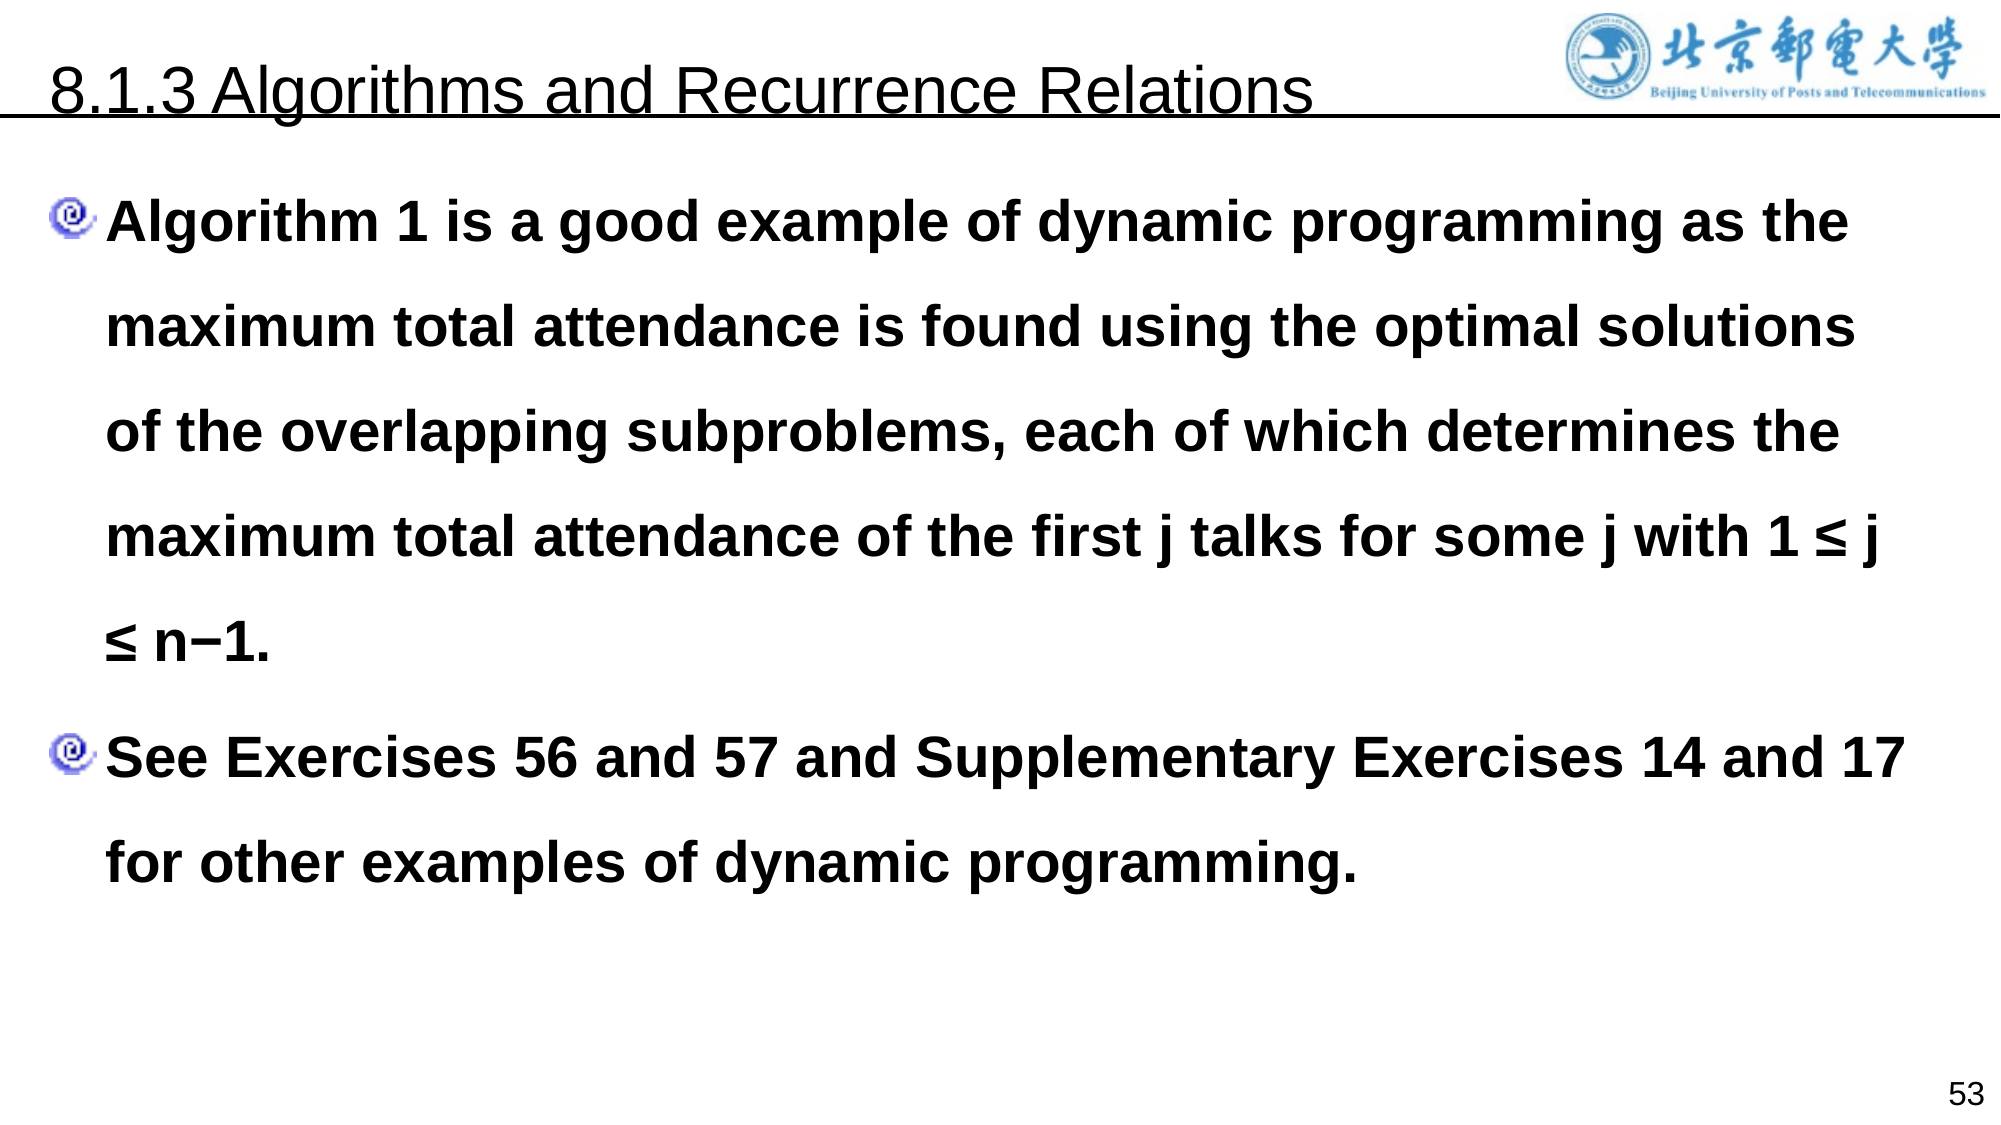

8.1.3 Algorithms and Recurrence Relations
Algorithm 1 is a good example of dynamic programming as the maximum total attendance is found using the optimal solutions of the overlapping subproblems, each of which determines the maximum total attendance of the first j talks for some j with 1 ≤ j ≤ n−1.
See Exercises 56 and 57 and Supplementary Exercises 14 and 17 for other examples of dynamic programming.